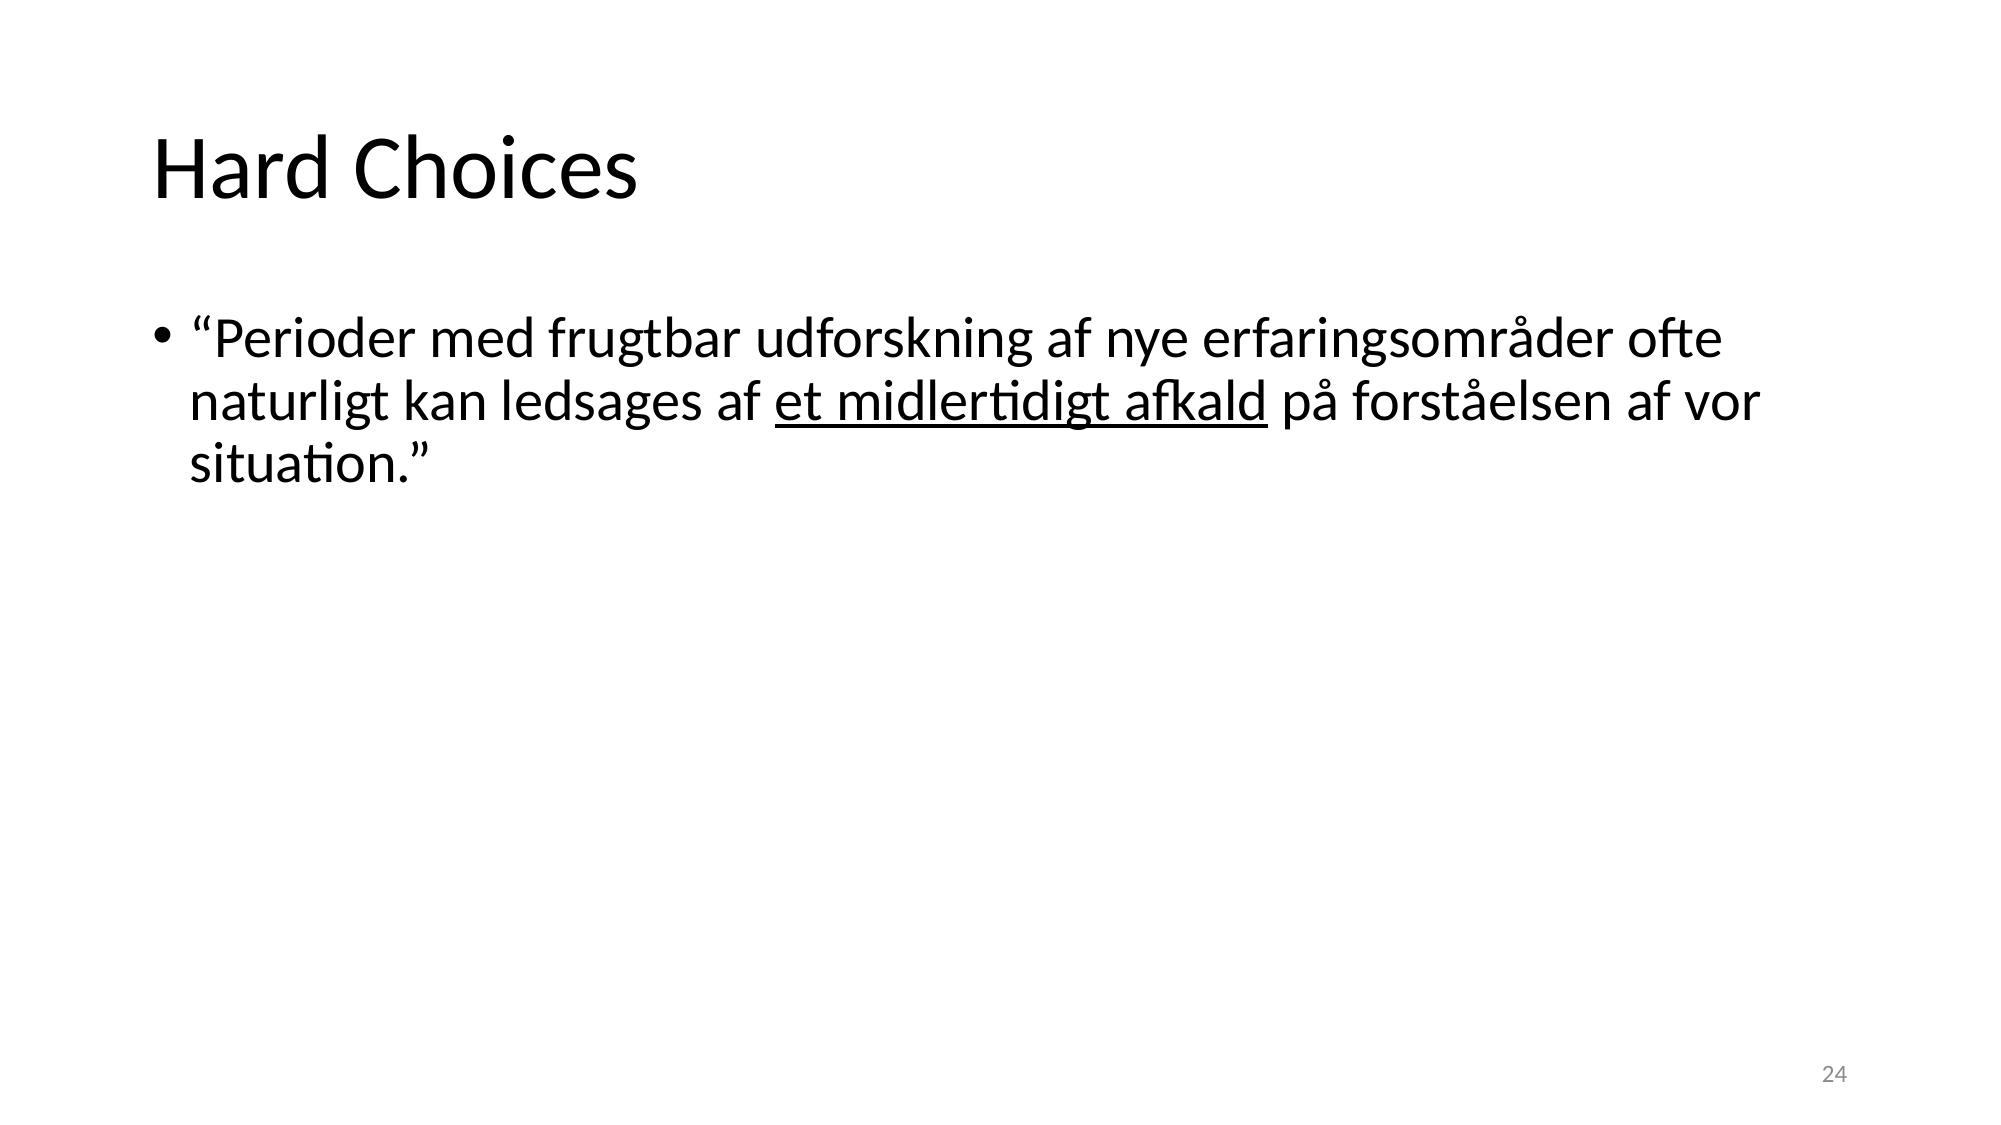

# Hard Choices
“Perioder med frugtbar udforskning af nye erfaringsområder ofte naturligt kan ledsages af et midlertidigt afkald på forståelsen af vor situation.”
24